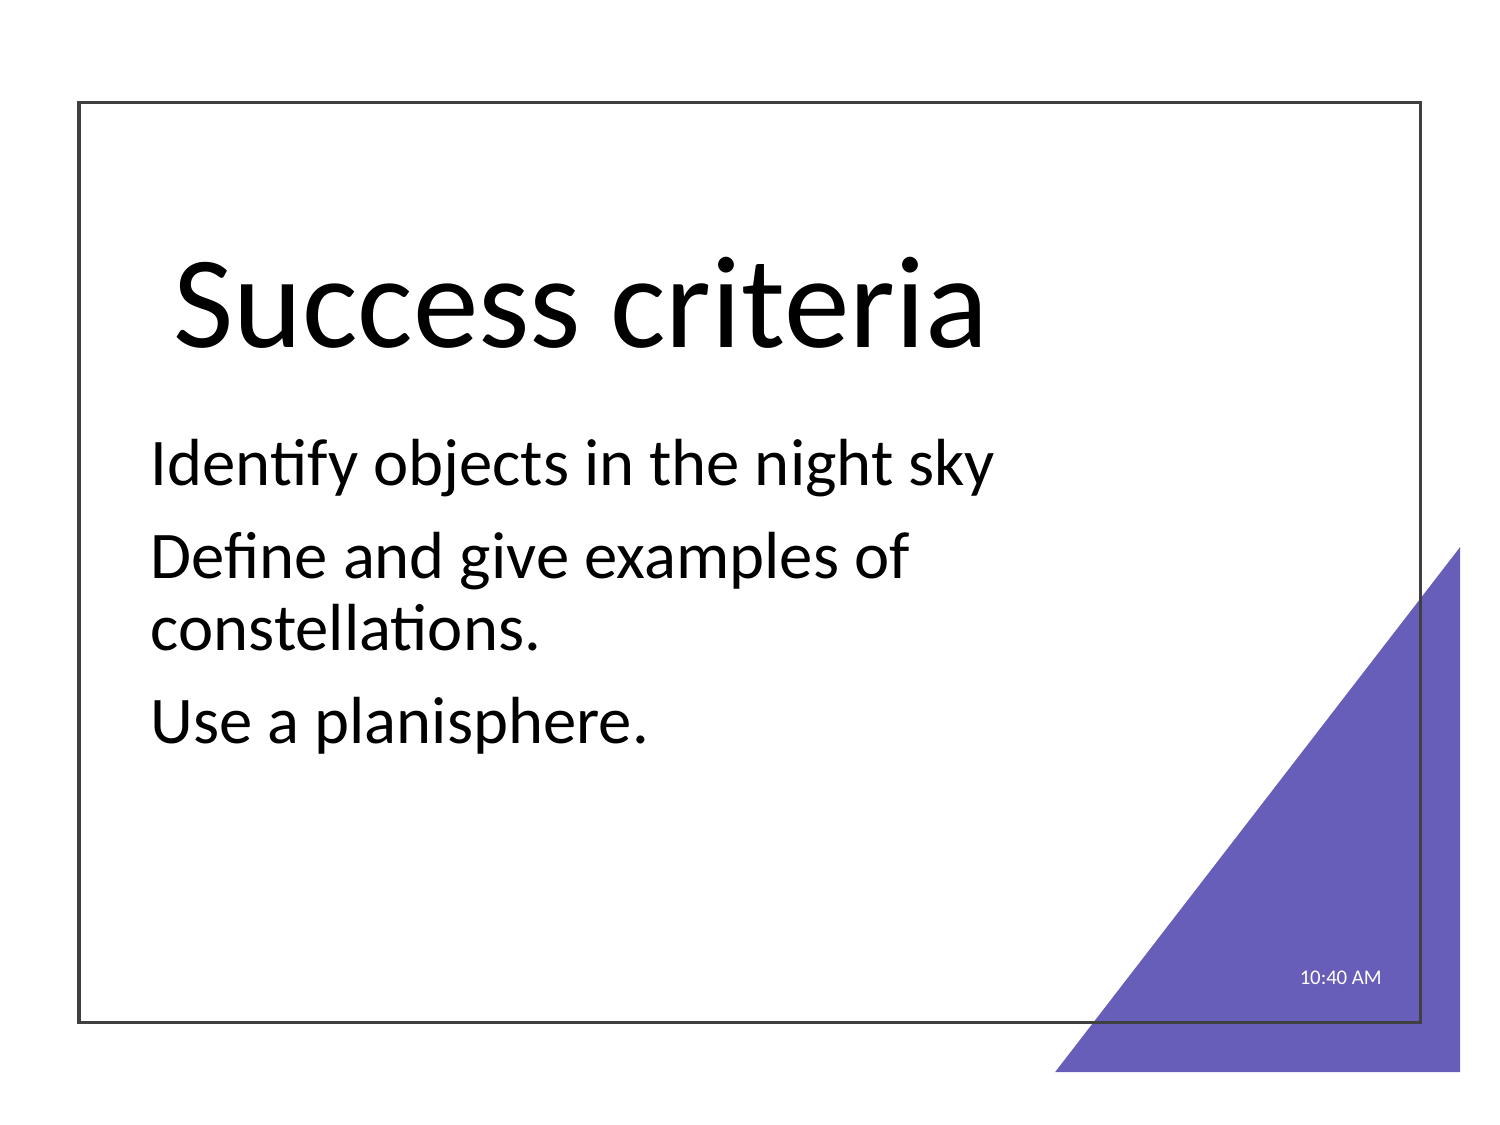

# Success criteria
Identify objects in the night sky
Define and give examples of constellations.
Use a planisphere.

10:40 AM